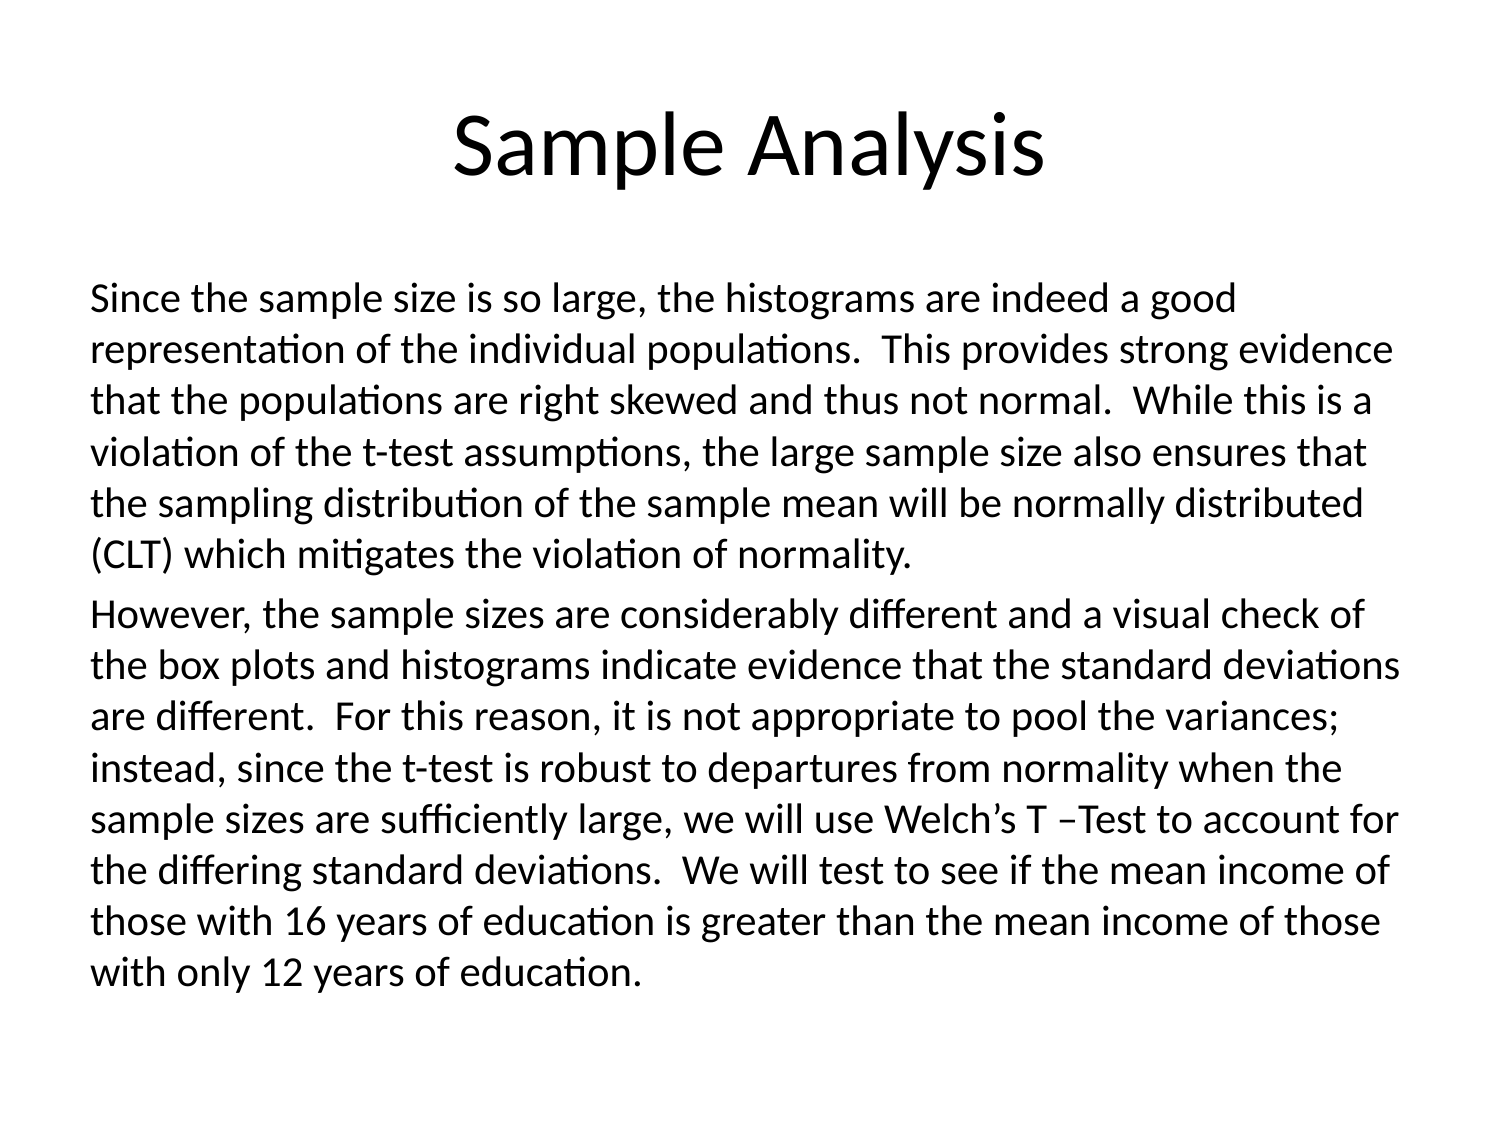

# Sample Analysis
Since the sample size is so large, the histograms are indeed a good representation of the individual populations.  This provides strong evidence that the populations are right skewed and thus not normal.  While this is a violation of the t-test assumptions, the large sample size also ensures that the sampling distribution of the sample mean will be normally distributed (CLT) which mitigates the violation of normality.
However, the sample sizes are considerably different and a visual check of the box plots and histograms indicate evidence that the standard deviations are different.  For this reason, it is not appropriate to pool the variances; instead, since the t-test is robust to departures from normality when the sample sizes are sufficiently large, we will use Welch’s T –Test to account for the differing standard deviations.  We will test to see if the mean income of those with 16 years of education is greater than the mean income of those with only 12 years of education.